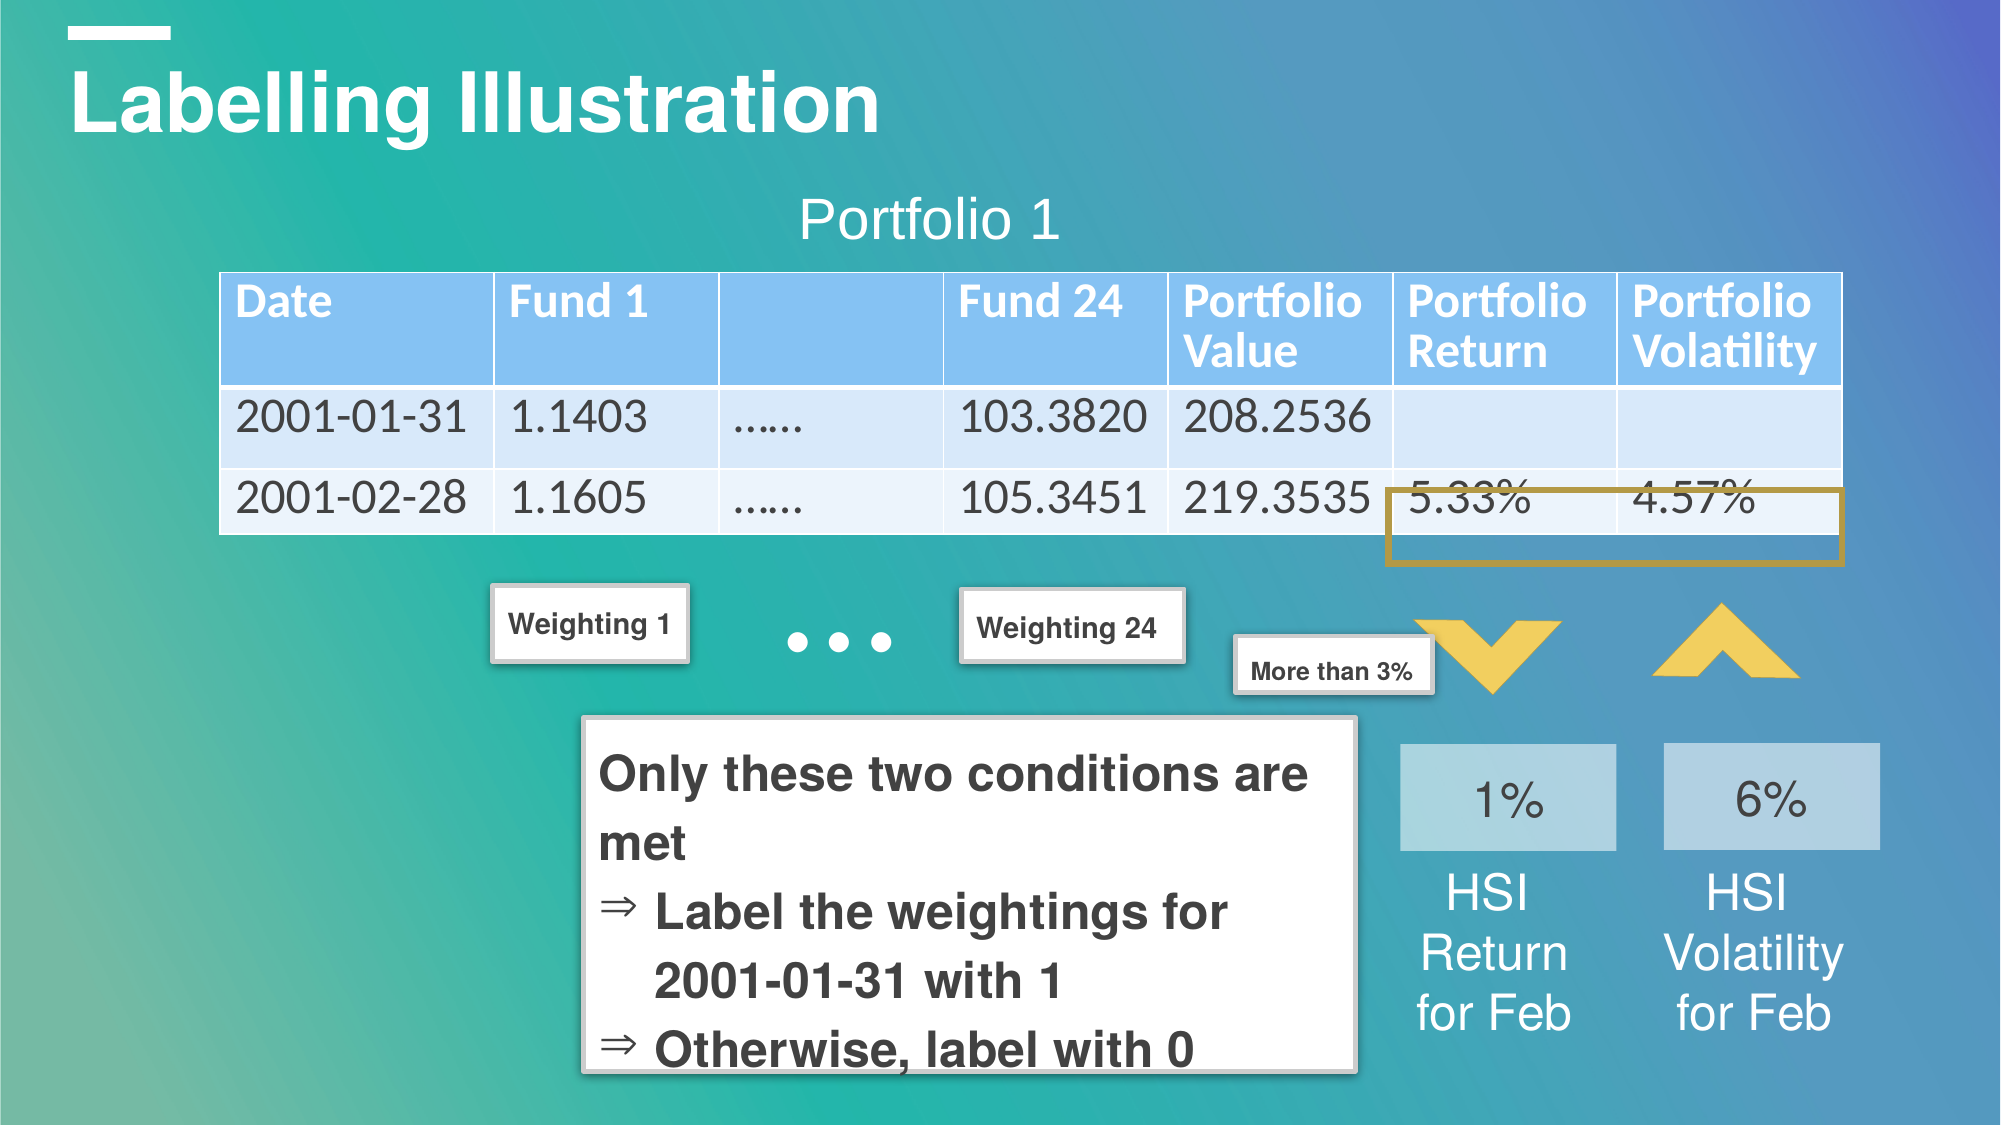

# Labelling Illustration
Portfolio 1
| Date | Fund 1 |  | Fund 24 | Portfolio Value | Portfolio Return | Portfolio Volatility |
| --- | --- | --- | --- | --- | --- | --- |
| 2001-01-31 | 1.1403 | …… | 103.3820 | 208.2536 |  |  |
| 2001-02-28 | 1.1605 | …… | 105.3451 | 219.3535 | 5.33% | 4.57% |
…

Weighting 1
Weighting 24

More than 3%
Only these two conditions are met
Label the weightings for 2001-01-31 with 1
Otherwise, label with 0
6%
1%
HSI
Return
for Feb
HSI
Volatility
for Feb